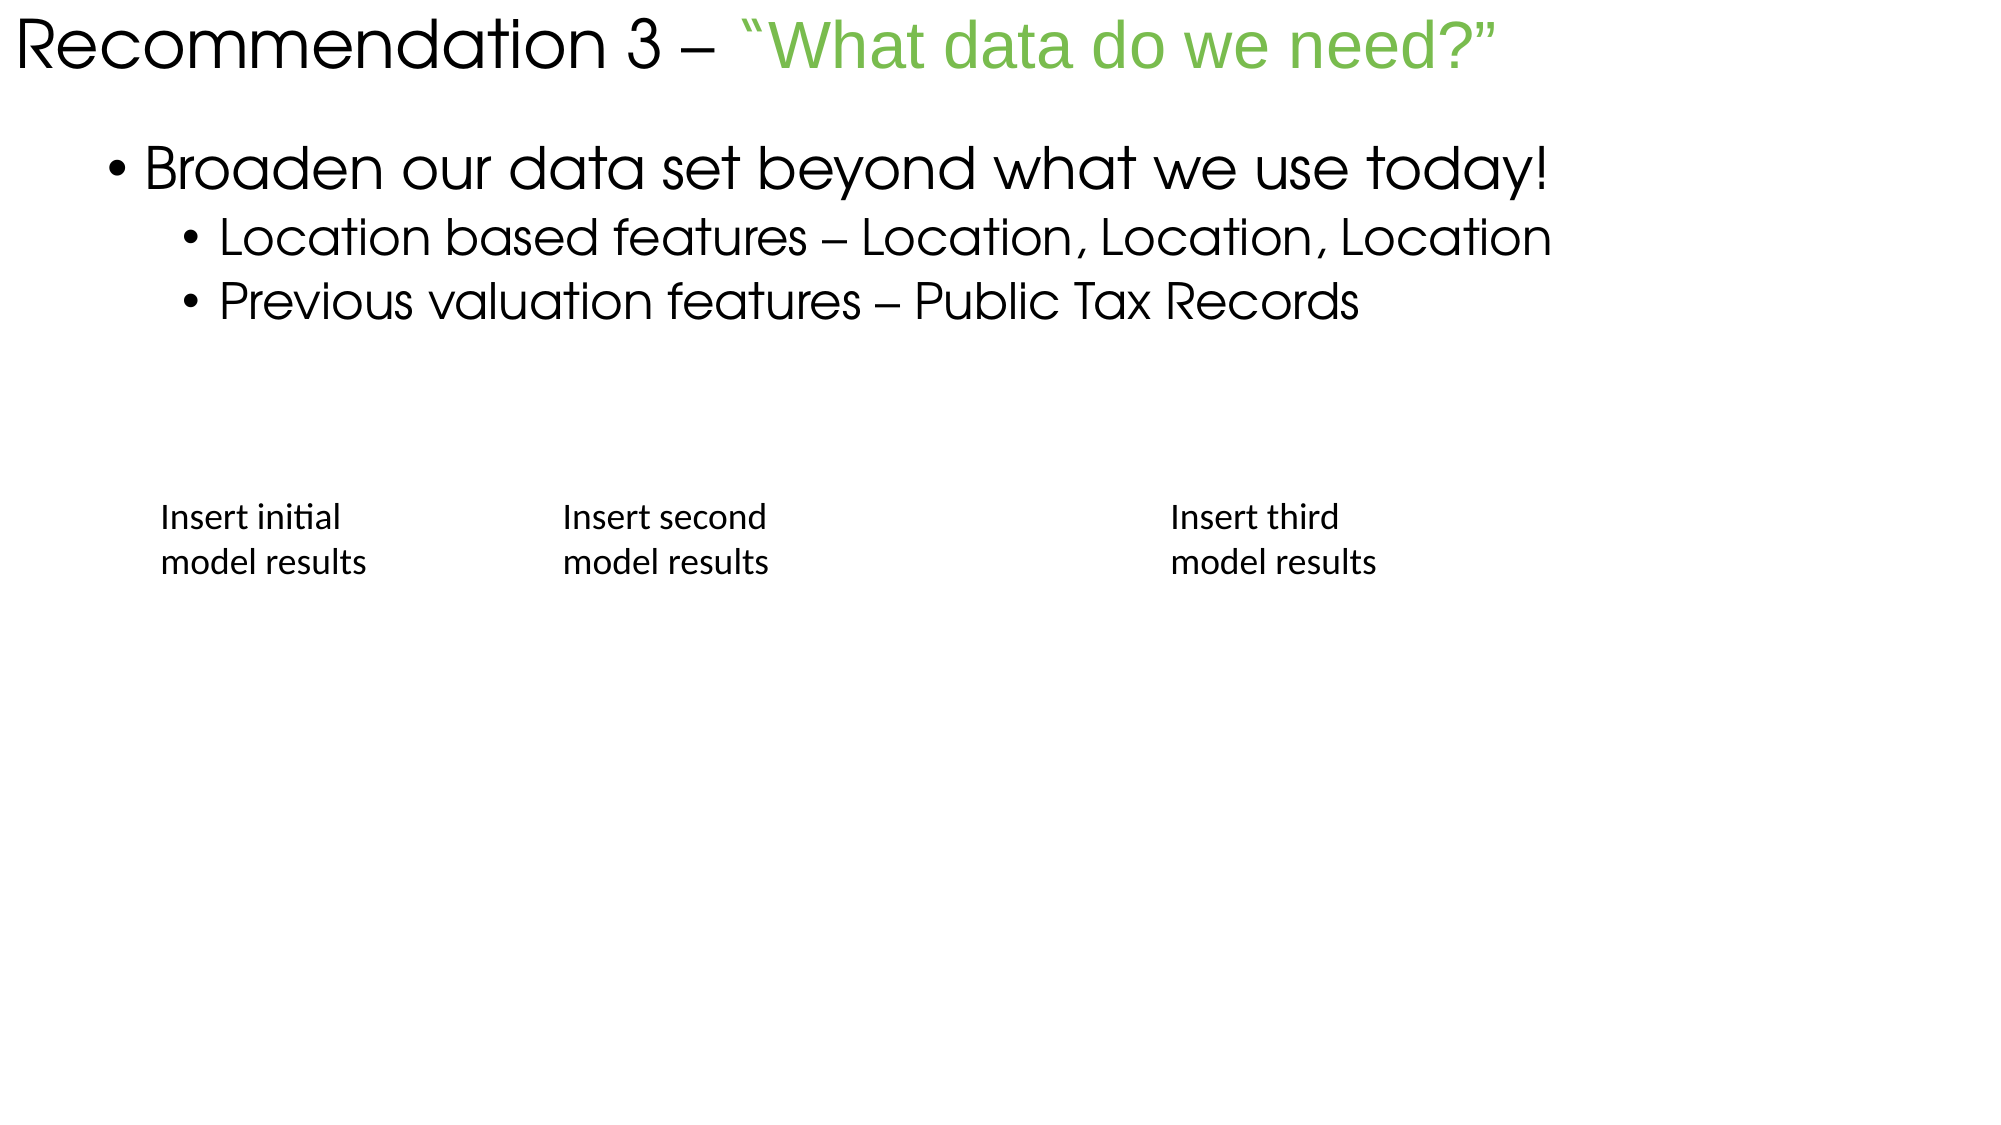

# Recommendation 3 – “What data do we need?”
Broaden our data set beyond what we use today!
Location based features – Location, Location, Location
Previous valuation features – Public Tax Records
Insert initial model results
Insert second model results
Insert third model results